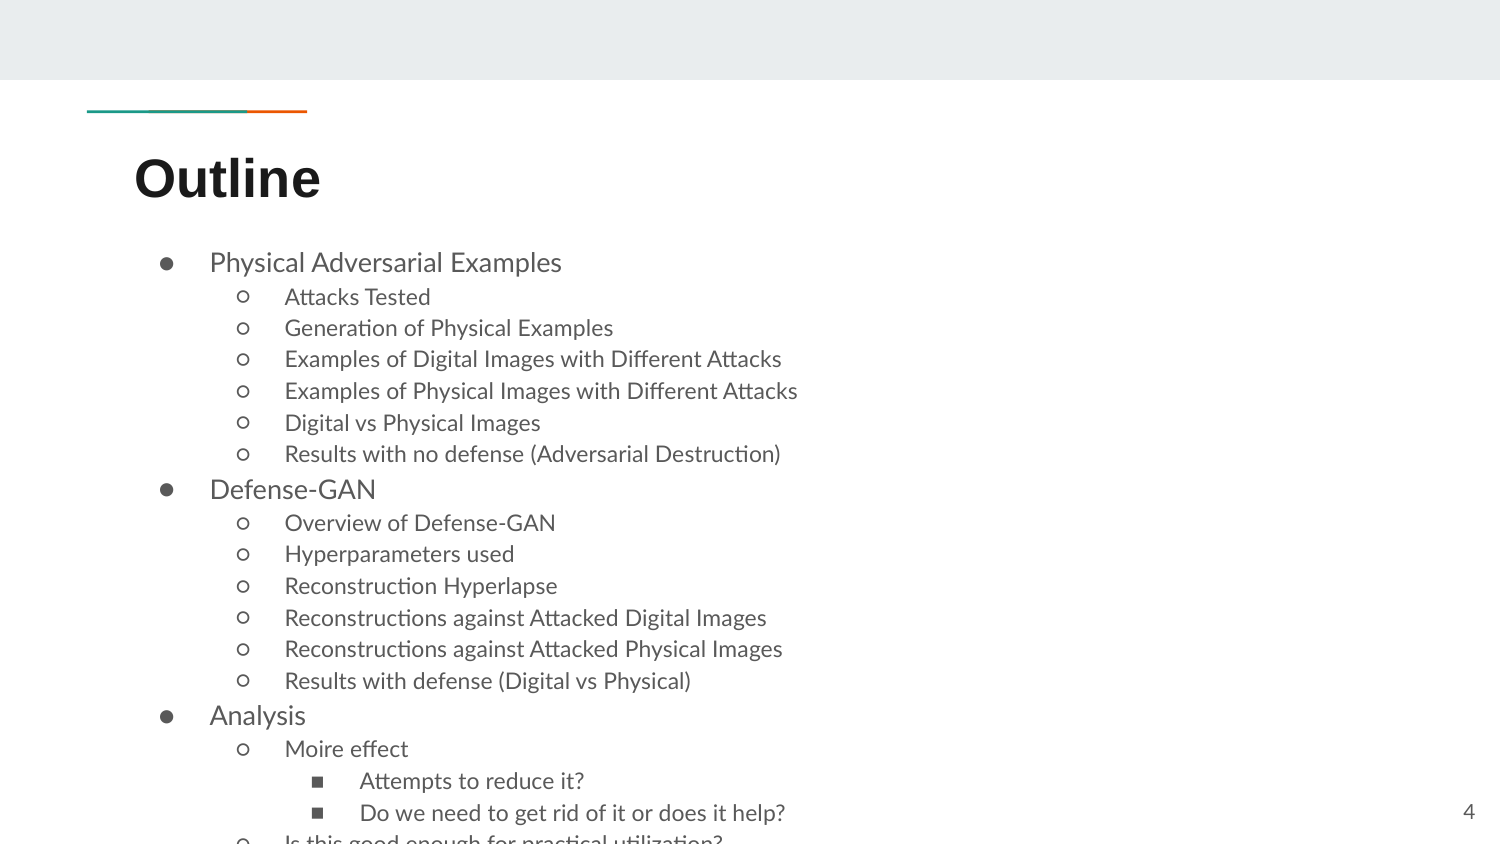

# Outline
Physical Adversarial Examples
Attacks Tested
Generation of Physical Examples
Examples of Digital Images with Different Attacks
Examples of Physical Images with Different Attacks
Digital vs Physical Images
Results with no defense (Adversarial Destruction)
Defense-GAN
Overview of Defense-GAN
Hyperparameters used
Reconstruction Hyperlapse
Reconstructions against Attacked Digital Images
Reconstructions against Attacked Physical Images
Results with defense (Digital vs Physical)
Analysis
Moire effect
Attempts to reduce it?
Do we need to get rid of it or does it help?
Is this good enough for practical utilization?
4